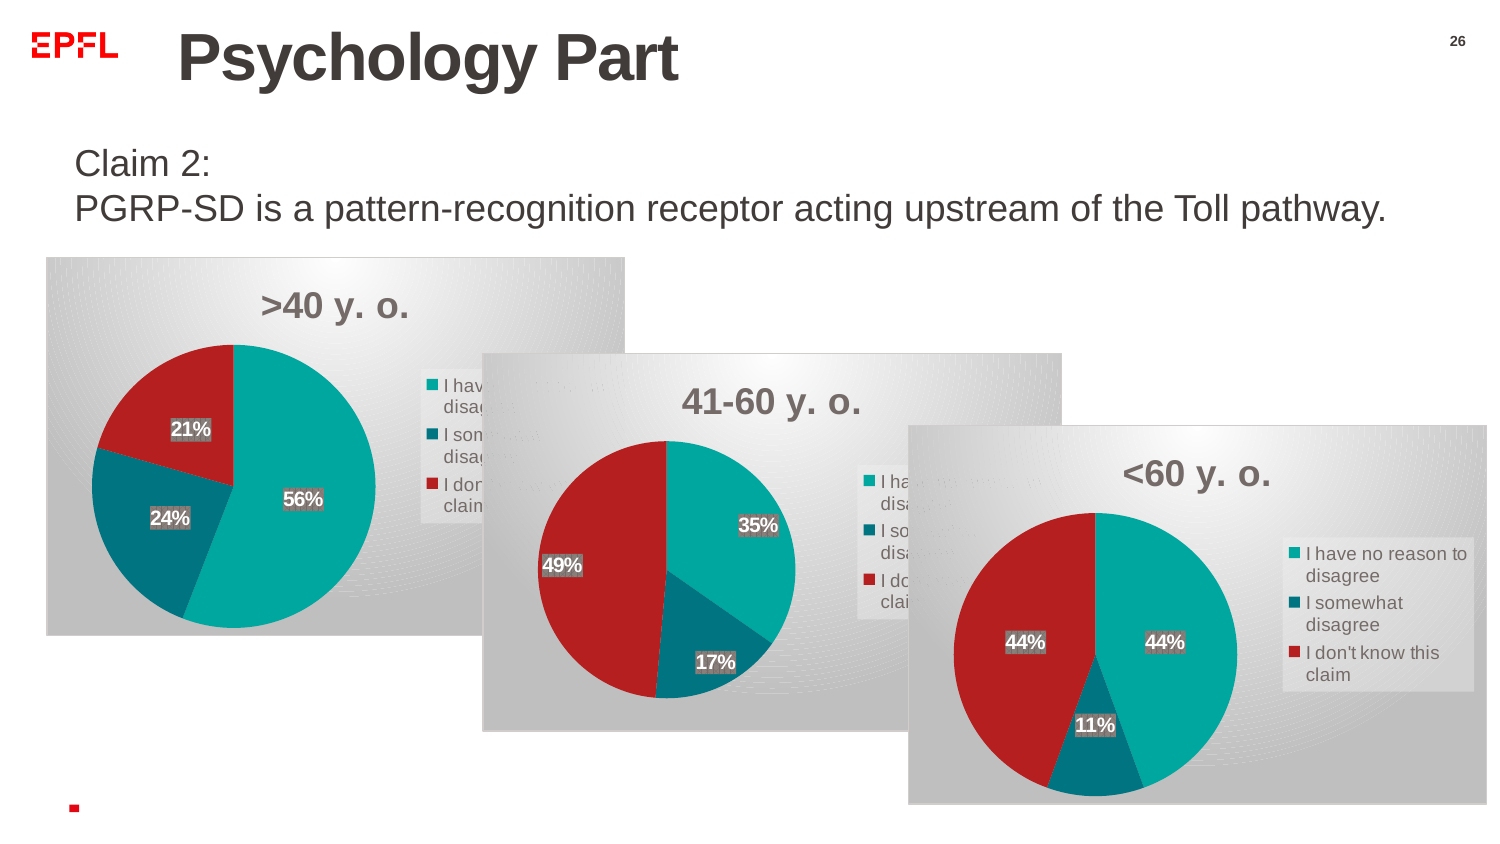

# Psychology Part
26
Claim 2:
PGRP-SD is a pattern-recognition receptor acting upstream of the Toll pathway.

### Chart: >40 y. o.

| Category | >40 | 41-60 | <60 |
|---|---|---|---|
| I have no reason to disagree | 19.0 | 25.0 | 4.0 |
| I somewhat disagree | 8.0 | 12.0 | 1.0 |
| I don't know this claim | 7.0 | 35.0 | 4.0 |

### Chart: 41-60 y. o.

| Category | 41-60 |
|---|---|
| I have no reason to disagree | 25.0 |
| I somewhat disagree | 12.0 |
| I don't know this claim | 35.0 |

### Chart: <60 y. o.

| Category | <60 |
|---|---|
| I have no reason to disagree | 4.0 |
| I somewhat disagree | 1.0 |
| I don't know this claim | 4.0 |